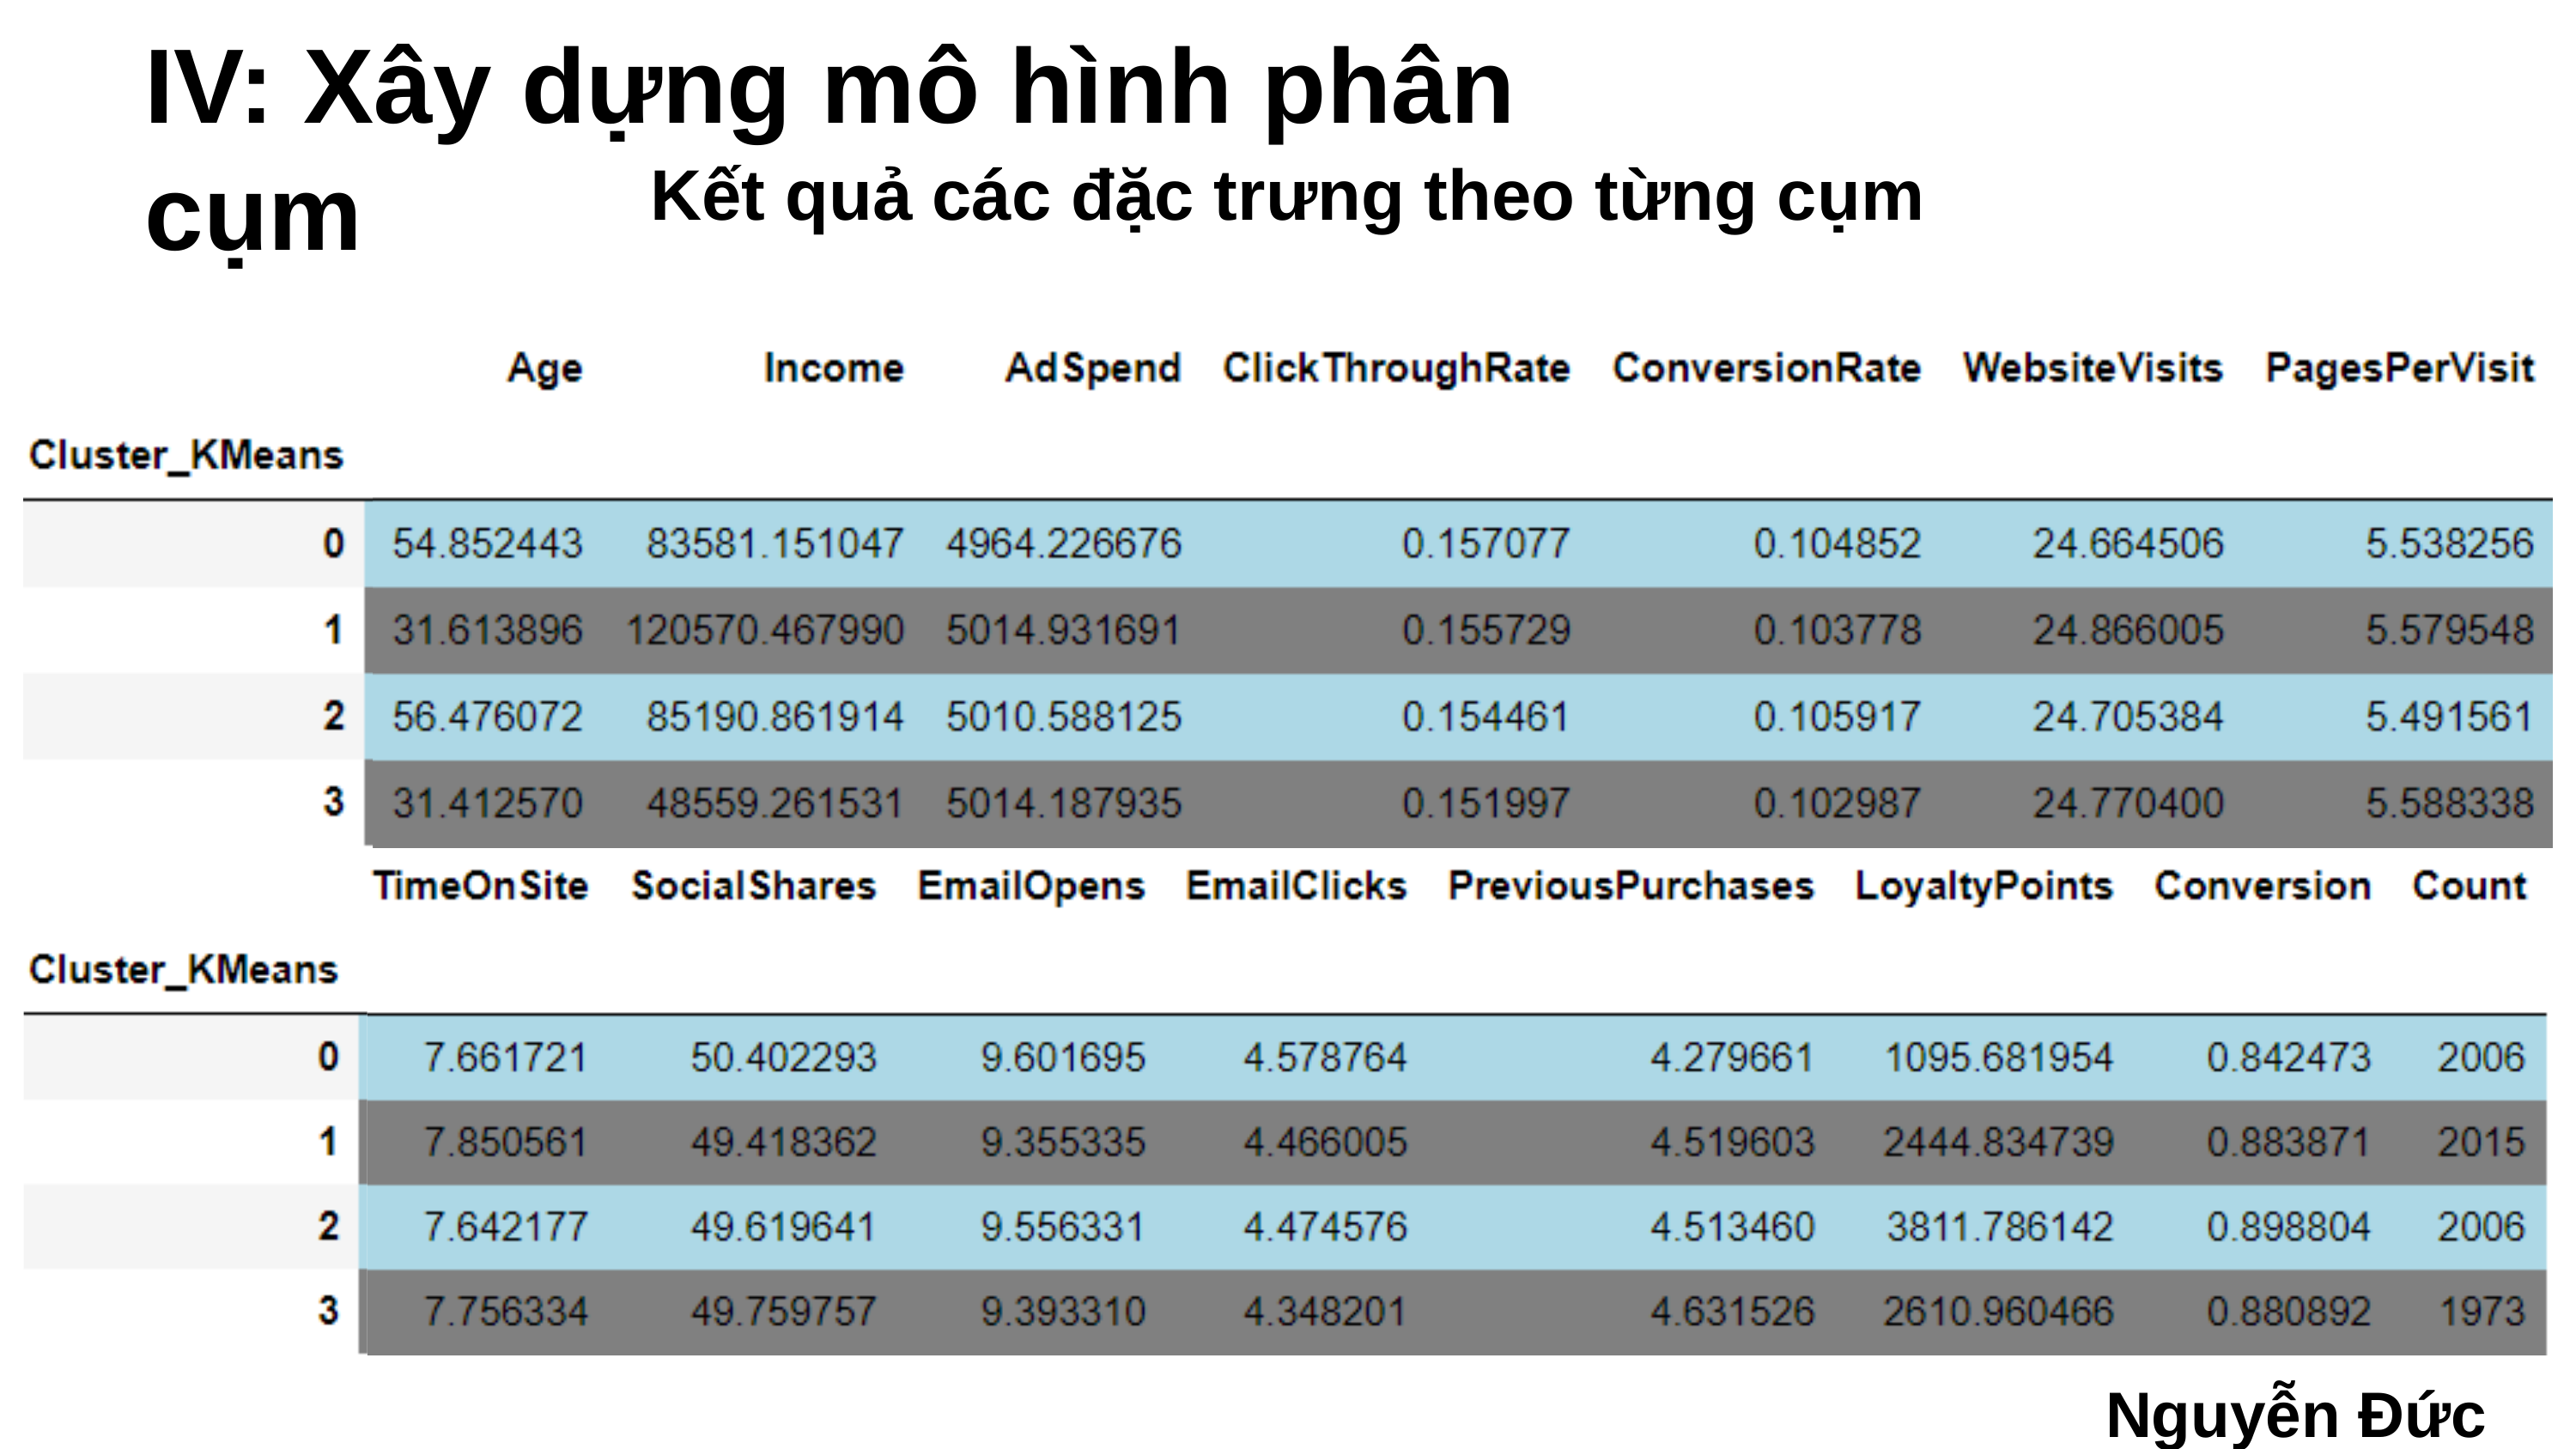

IV: Xây dựng mô hình phân cụm
Kết quả các đặc trưng theo từng cụm

Nguyễn Đức Thắng